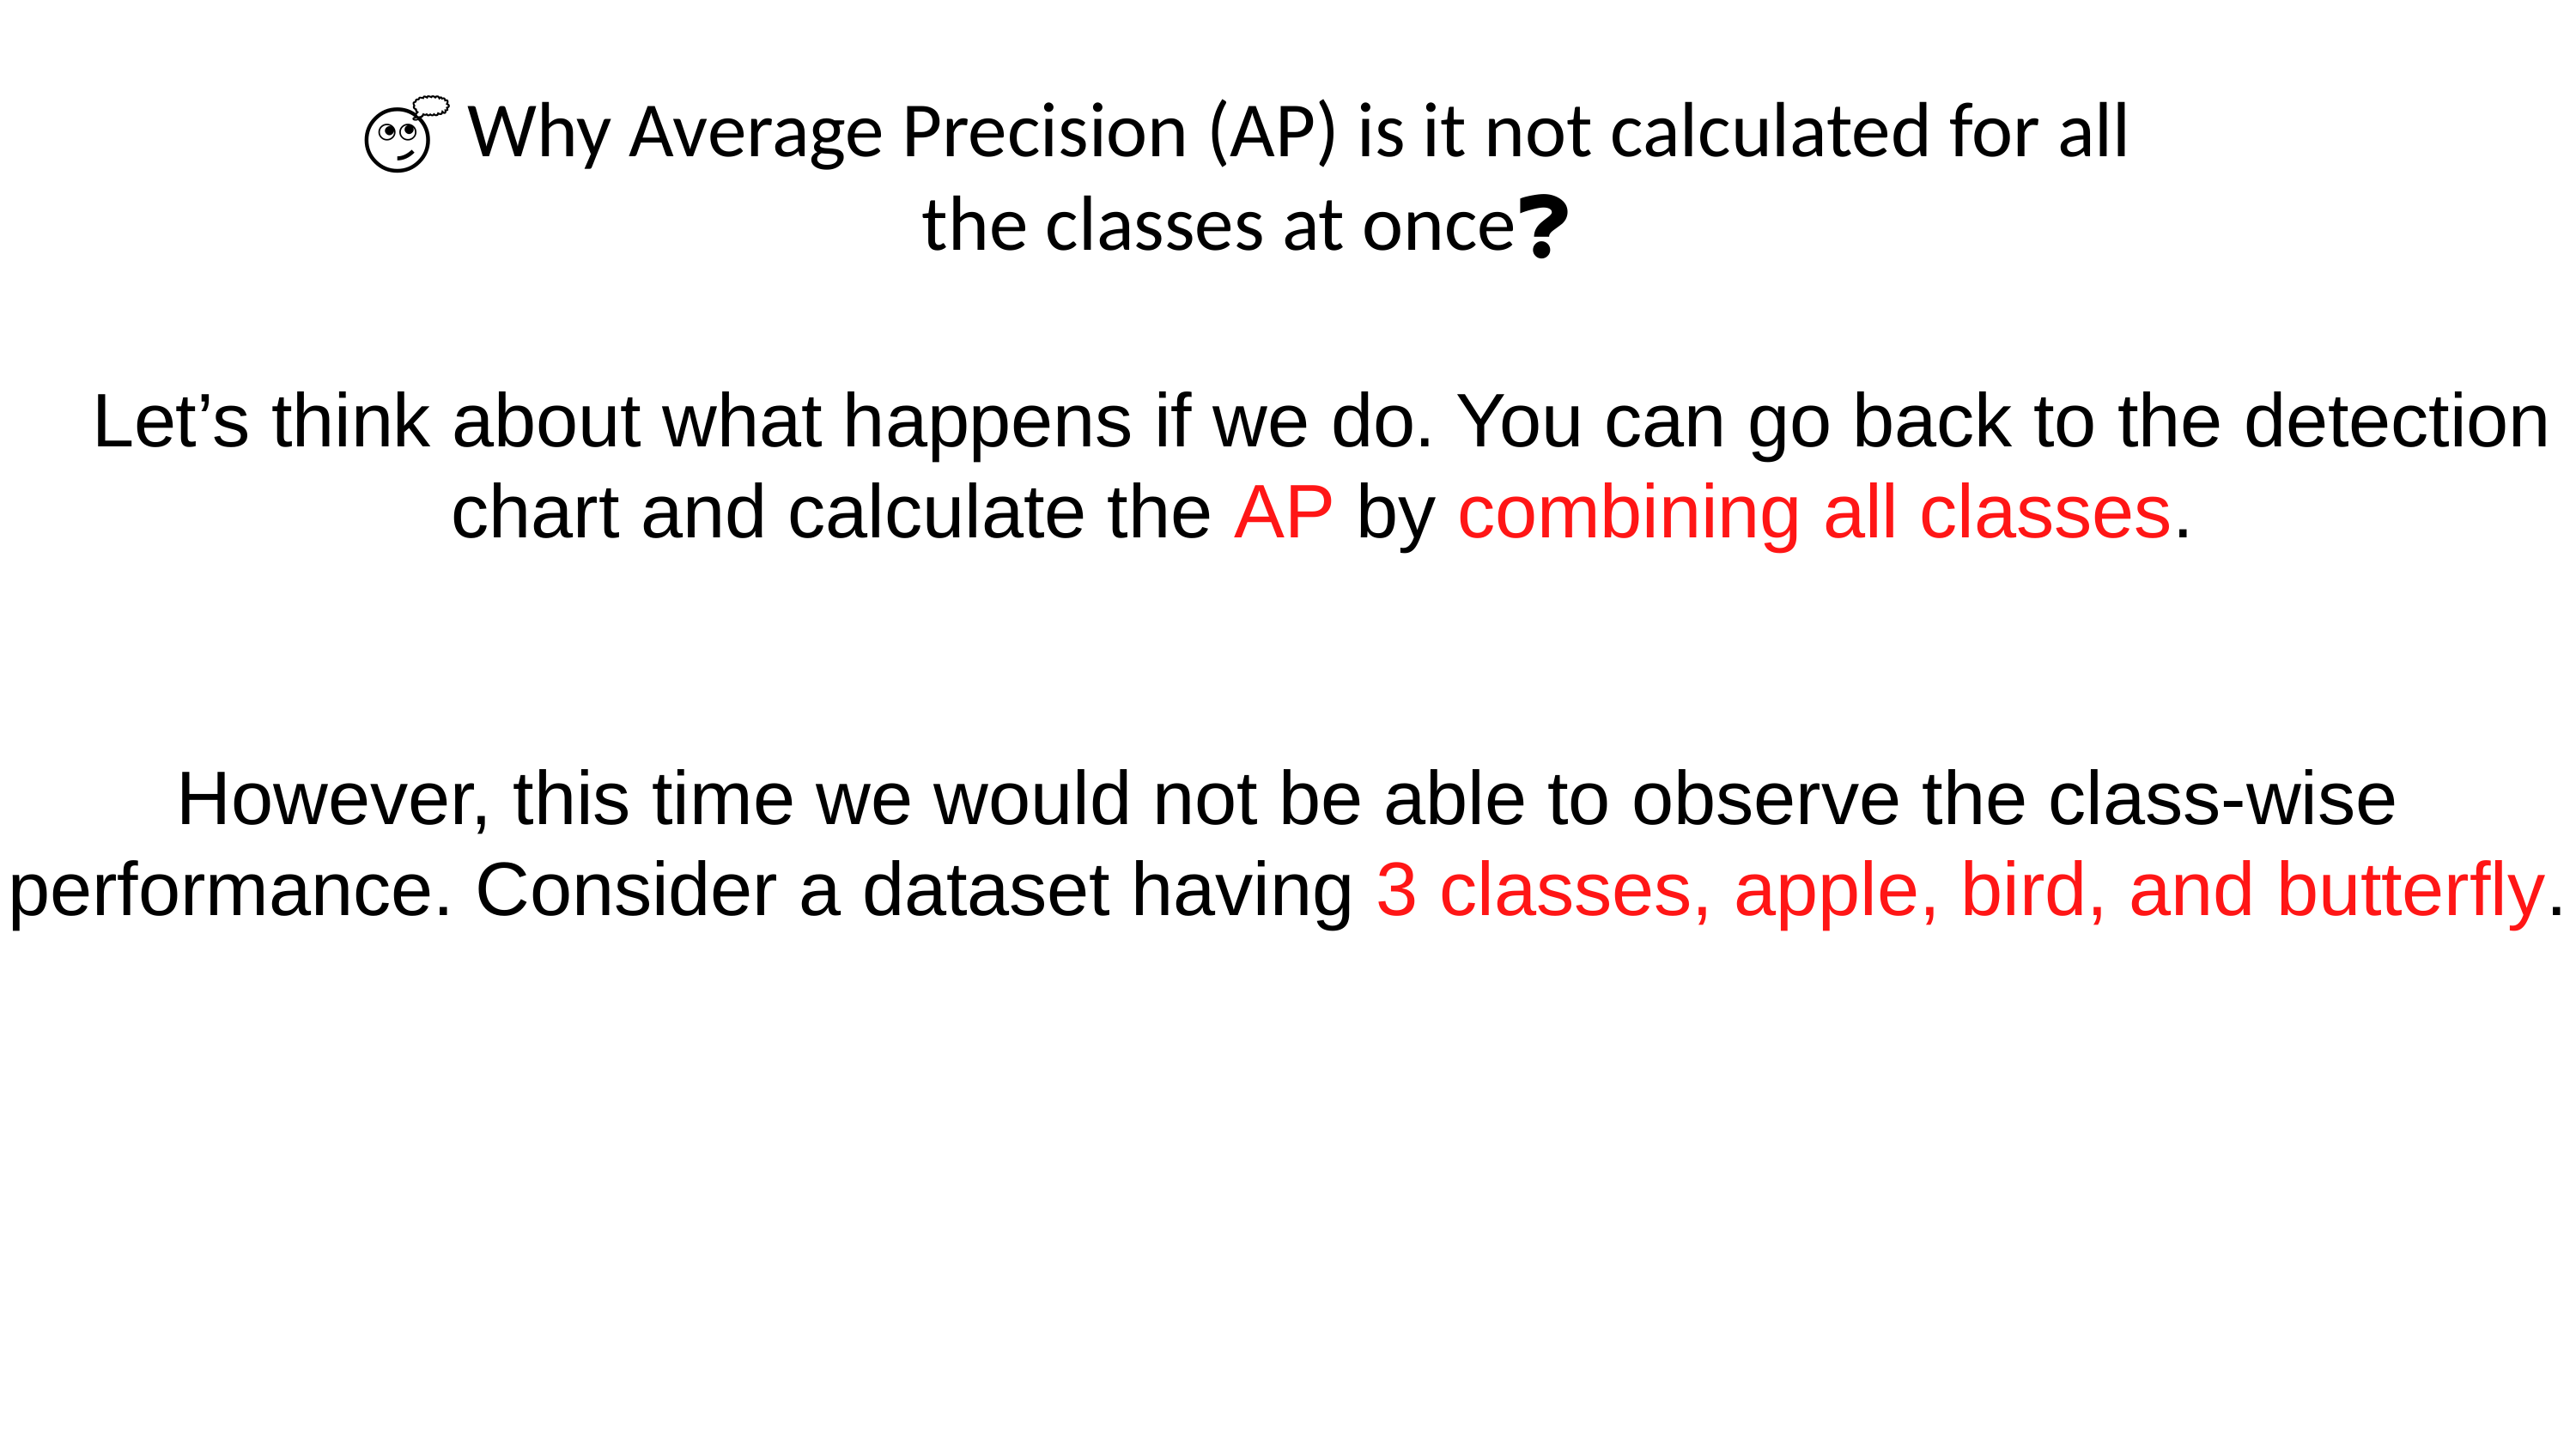

🤔 Why Average Precision (AP) is it not calculated for all the classes at once❓
Let’s think about what happens if we do. You can go back to the detection chart and calculate the AP by combining all classes.
However, this time we would not be able to observe the class-wise performance. Consider a dataset having 3 classes, apple, bird, and butterfly.